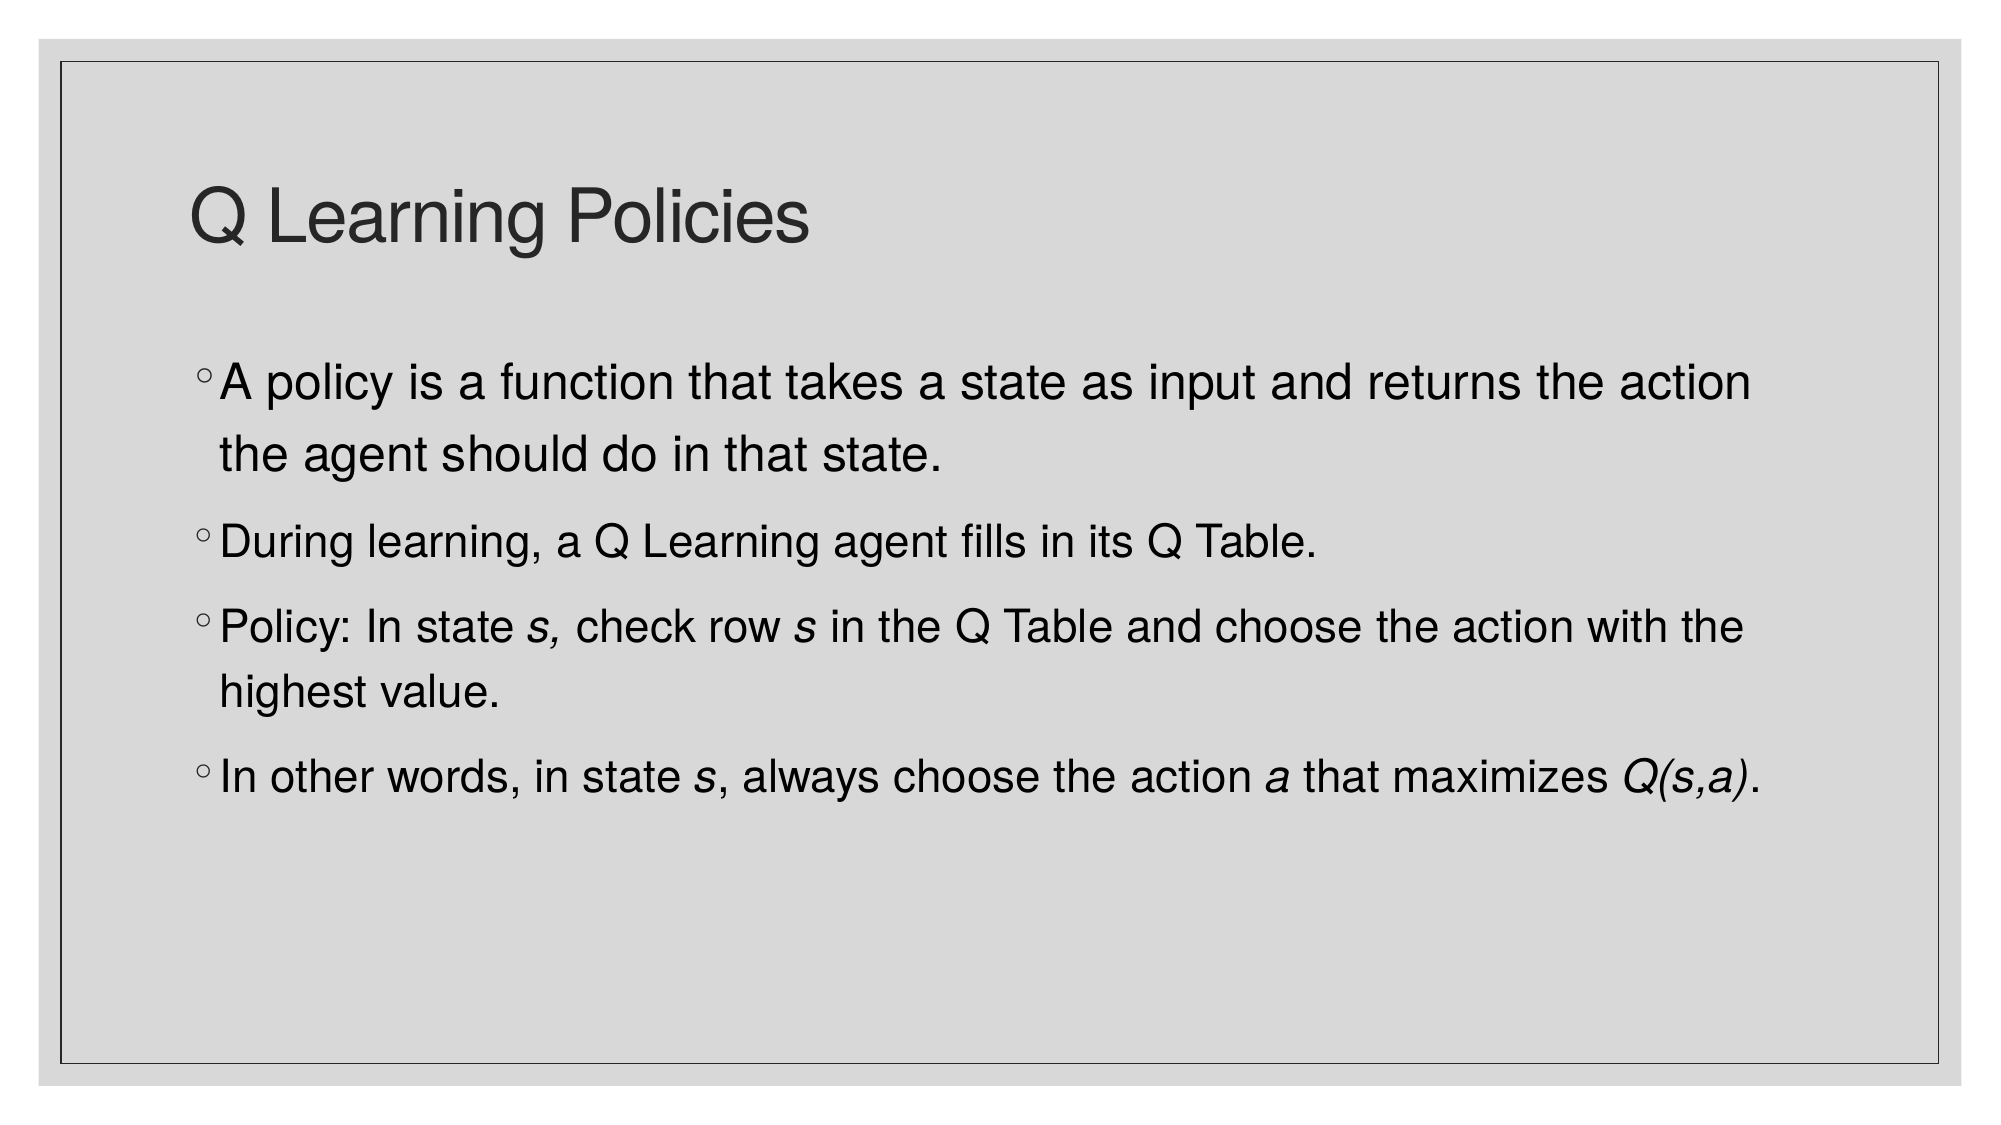

# Q Learning Policies
A policy is a function that takes a state as input and returns the action the agent should do in that state.
During learning, a Q Learning agent fills in its Q Table.
Policy: In state s, check row s in the Q Table and choose the action with the highest value.
In other words, in state s, always choose the action a that maximizes Q(s,a).